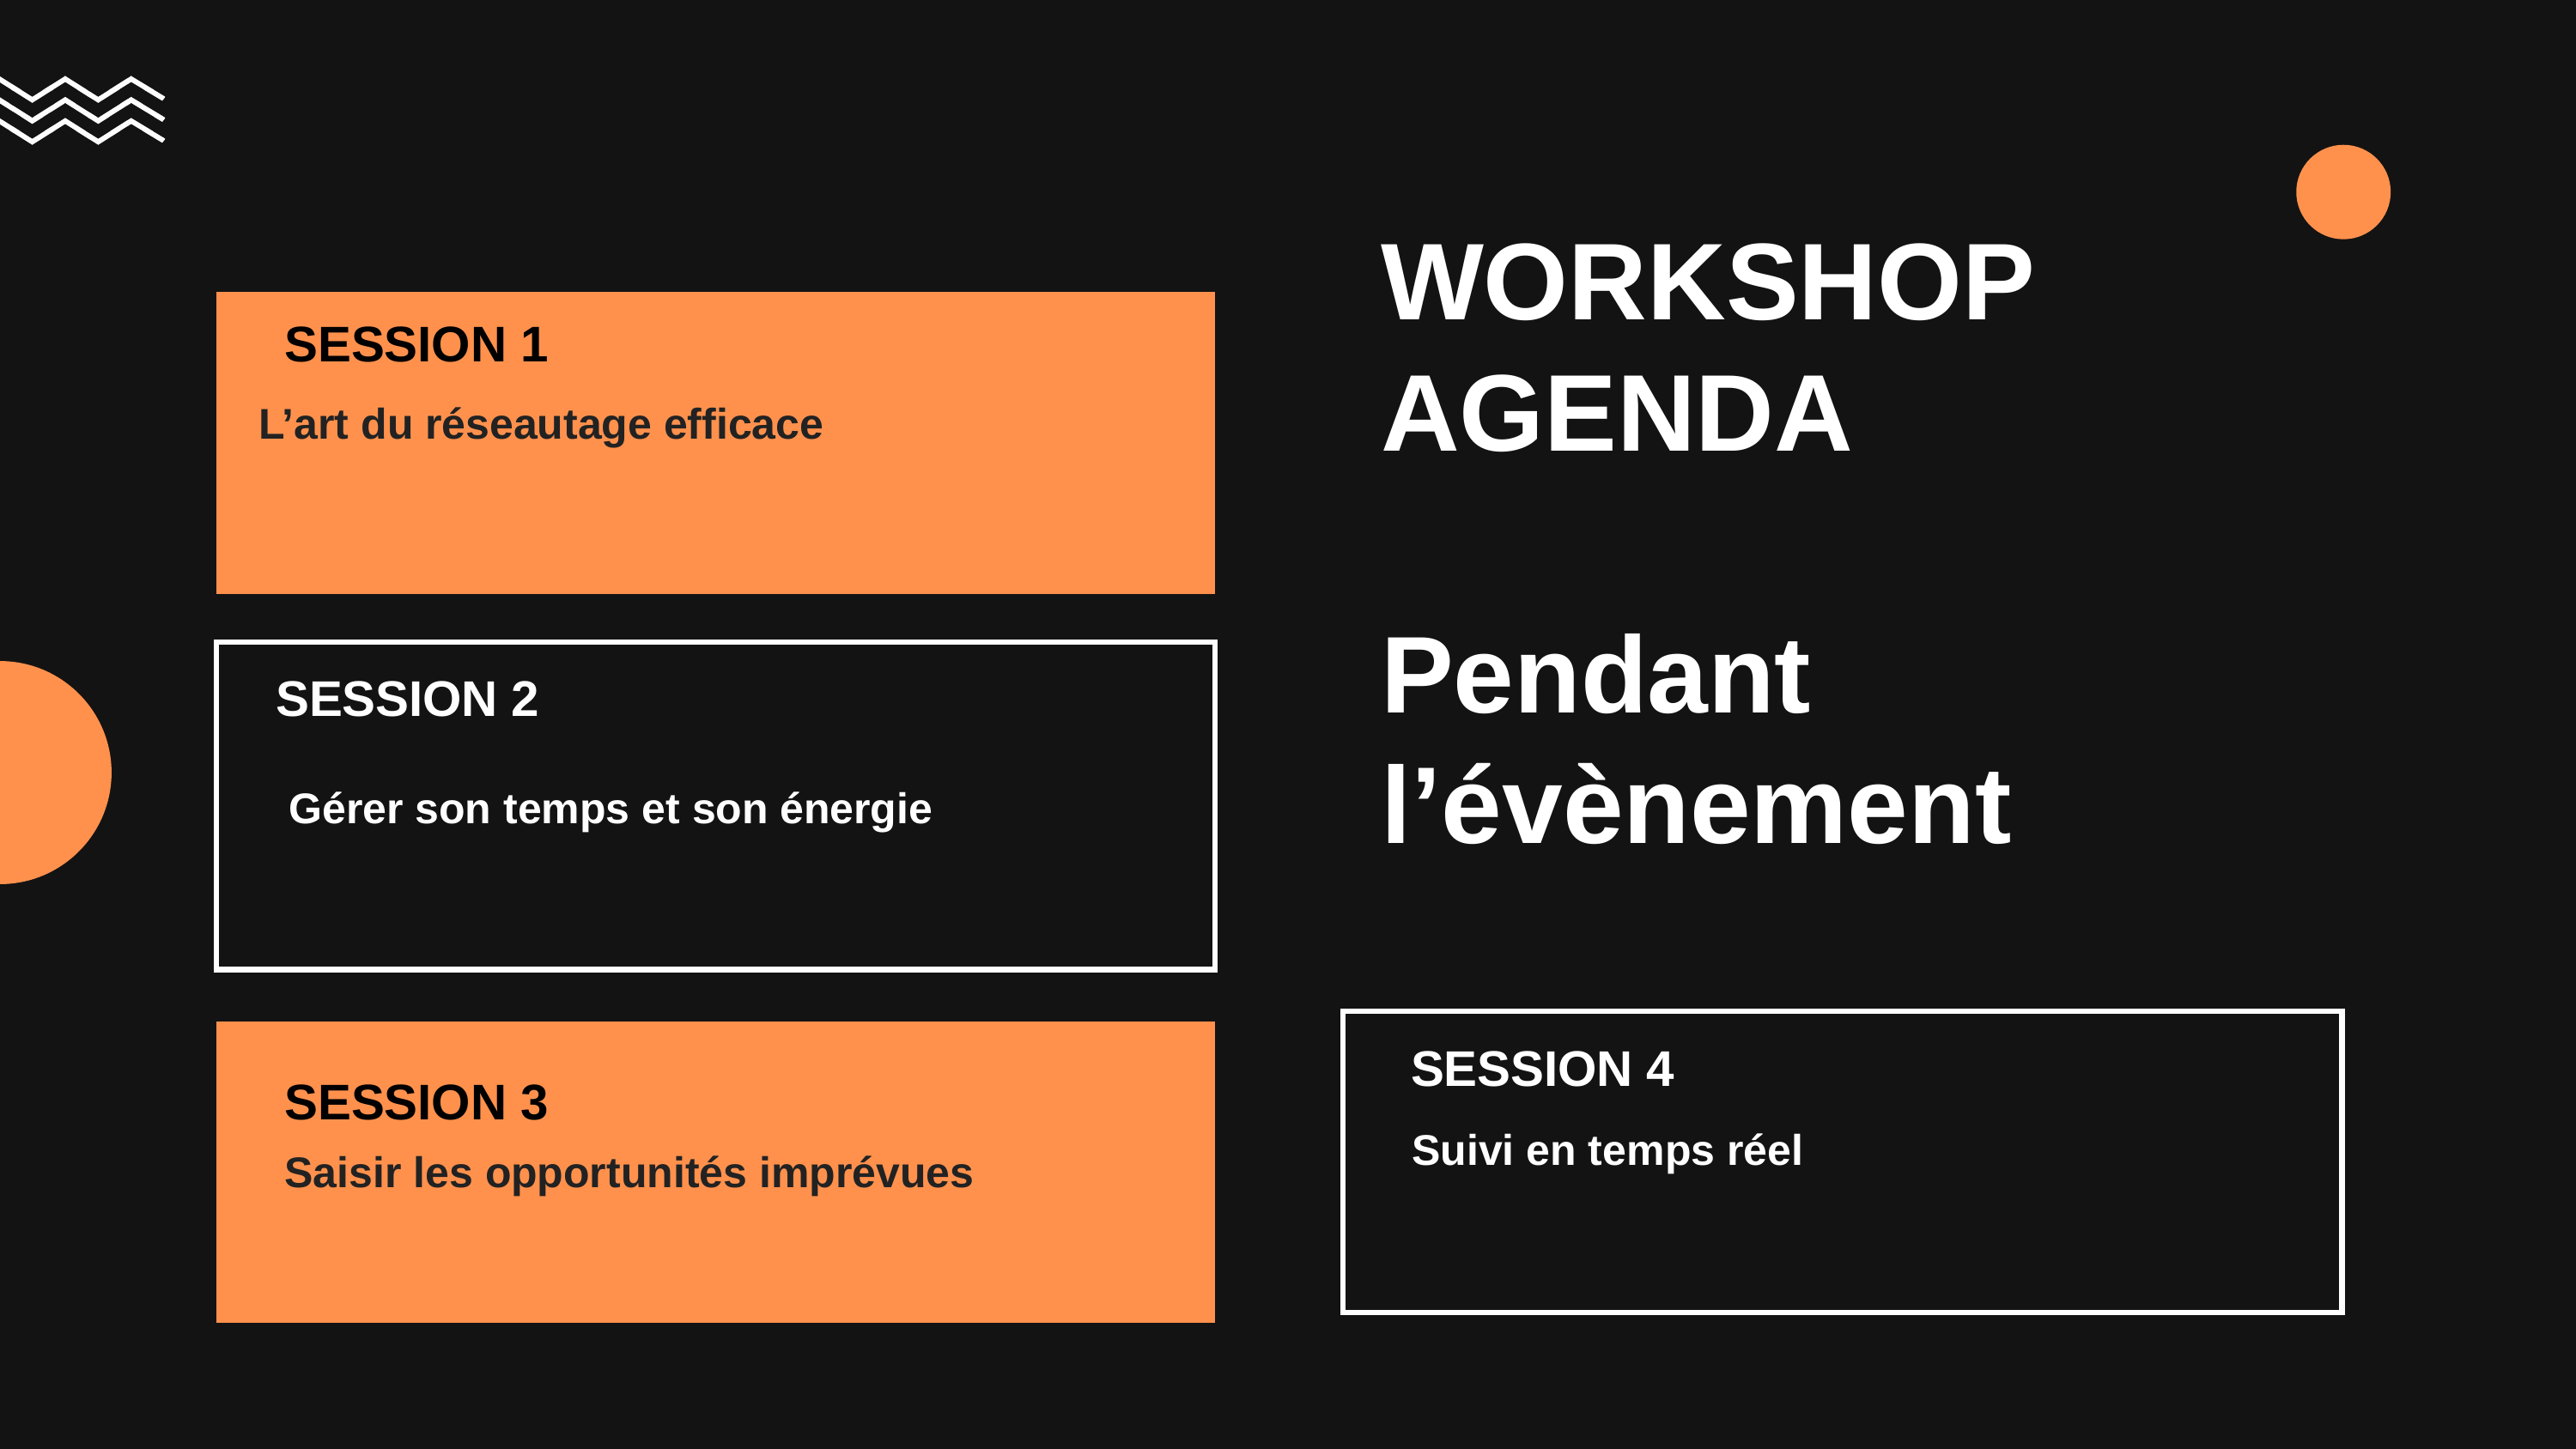

WORKSHOP AGENDA

Pendant l’évènement

SESSION 1
L’art du réseautage efficace

SESSION 2
Gérer son temps et son énergie

SESSION 4
SESSION 3
Suivi en temps réel

Saisir les opportunités imprévues